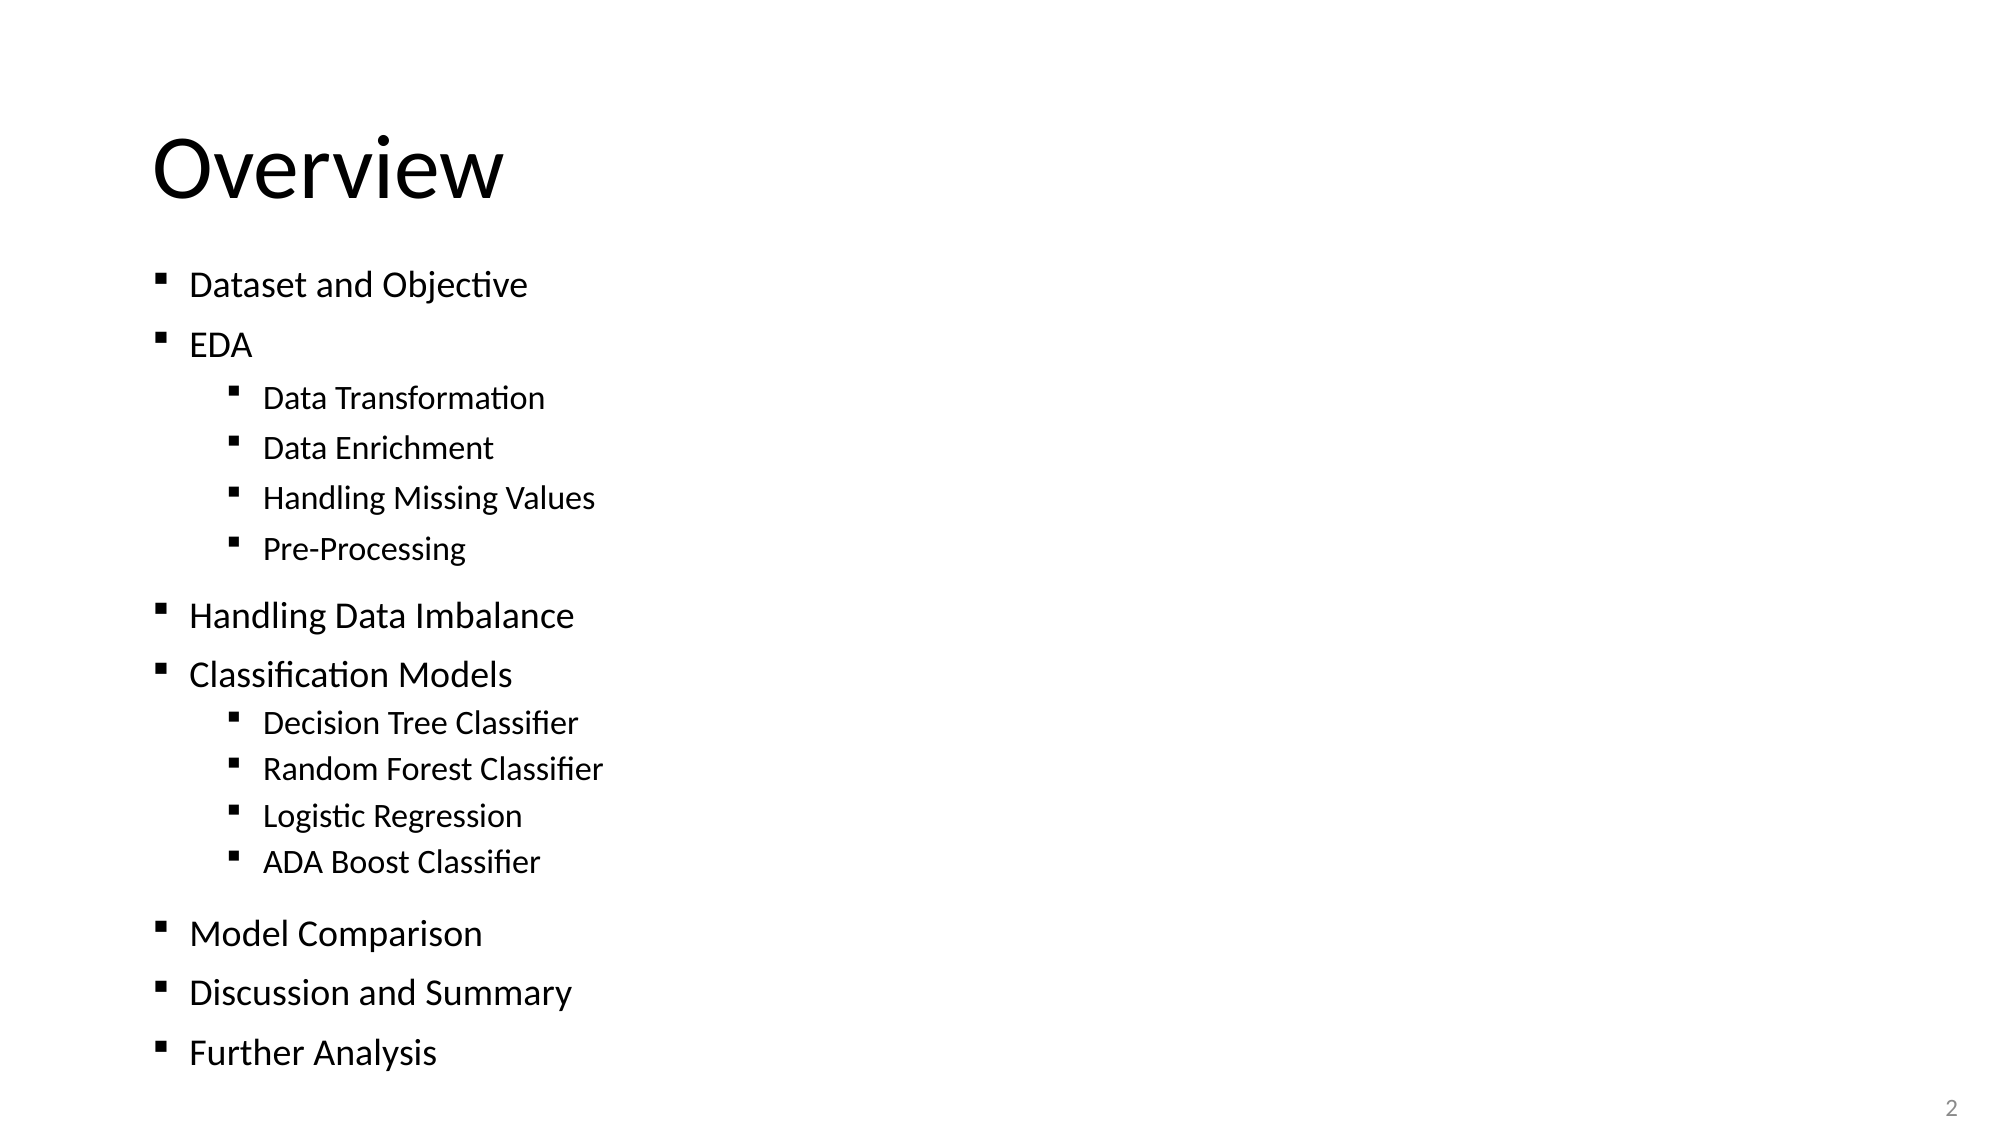

# Overview
Dataset and Objective
EDA
Data Transformation
Data Enrichment
Handling Missing Values
Pre-Processing
Handling Data Imbalance
Classification Models
Decision Tree Classifier
Random Forest Classifier
Logistic Regression
ADA Boost Classifier
Model Comparison
Discussion and Summary
Further Analysis
2